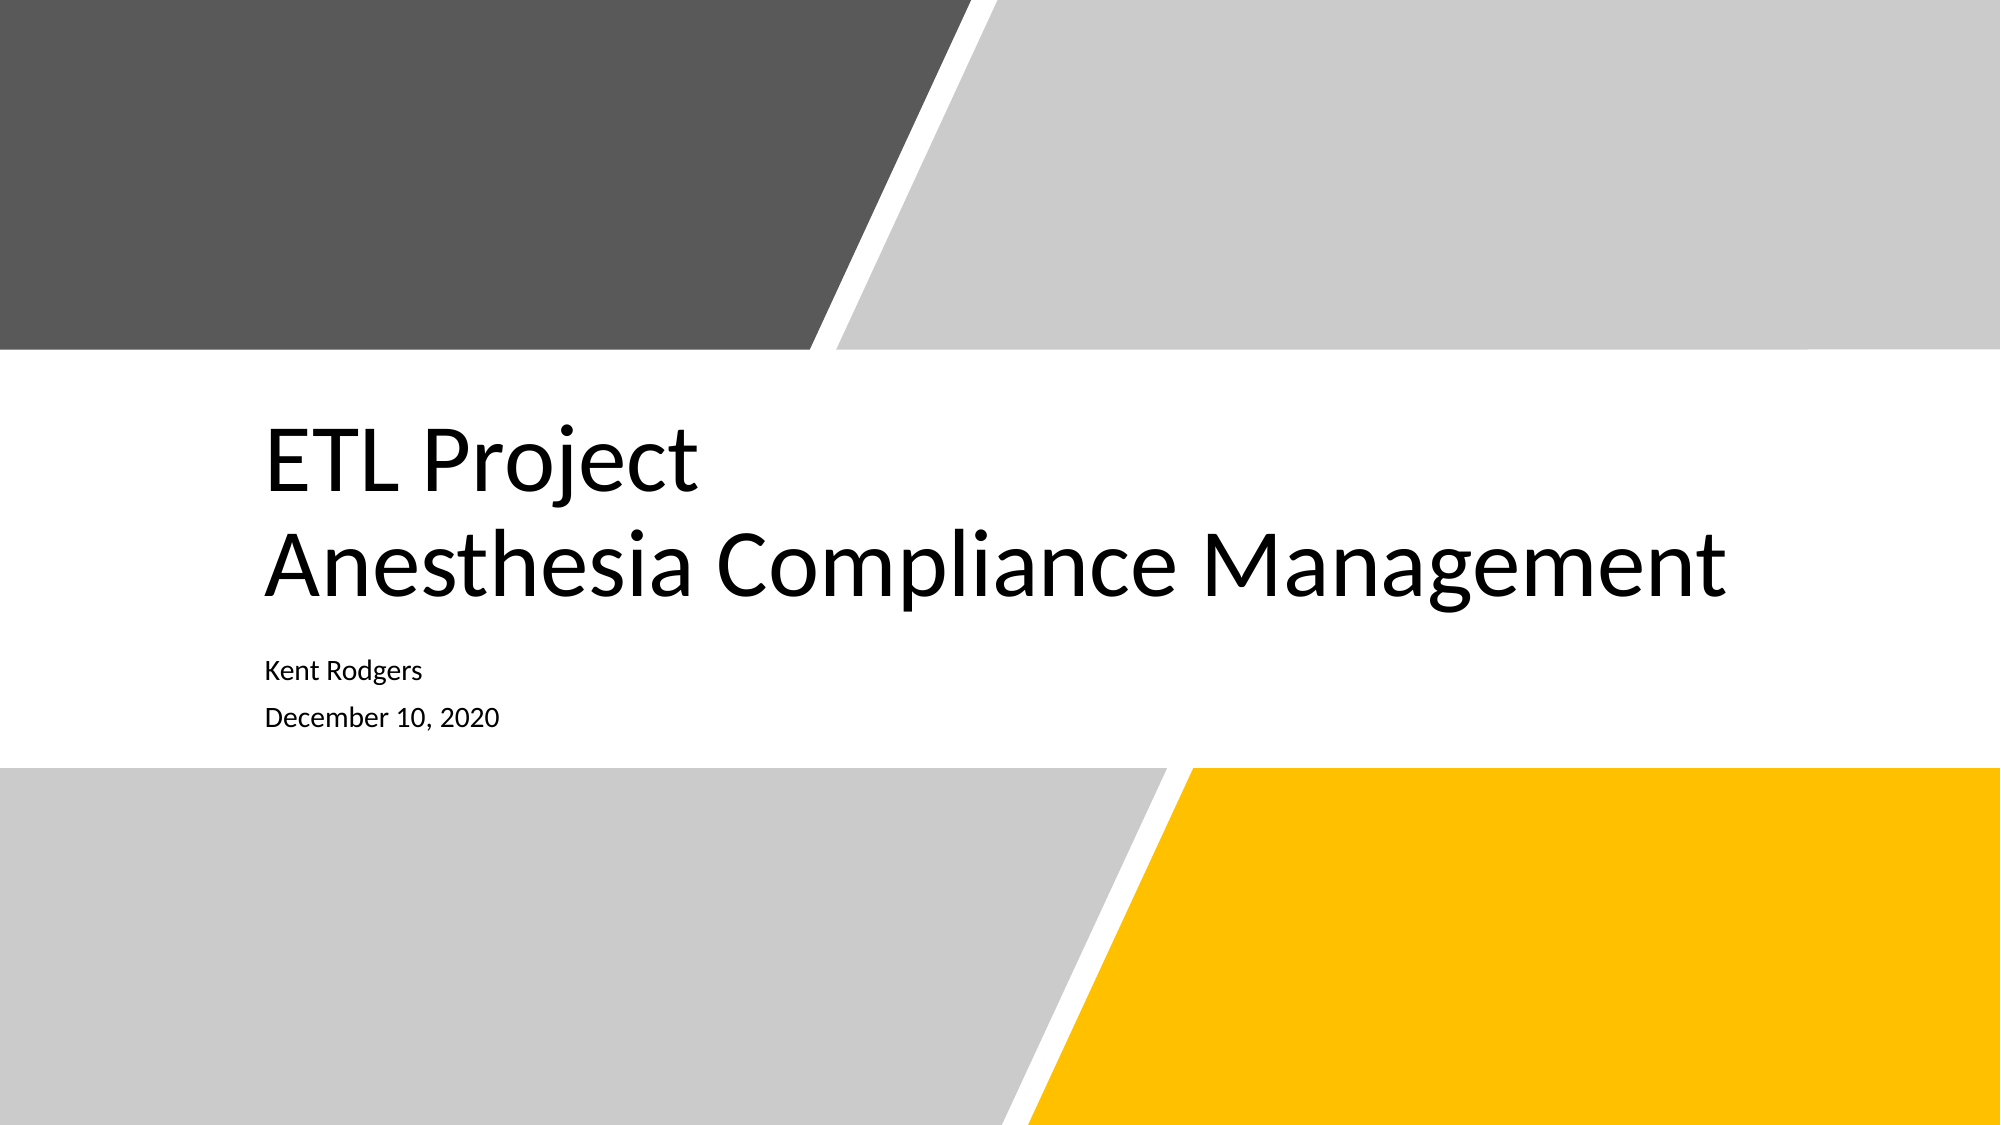

# ETL Project Anesthesia Compliance Management
Kent Rodgers
December 10, 2020